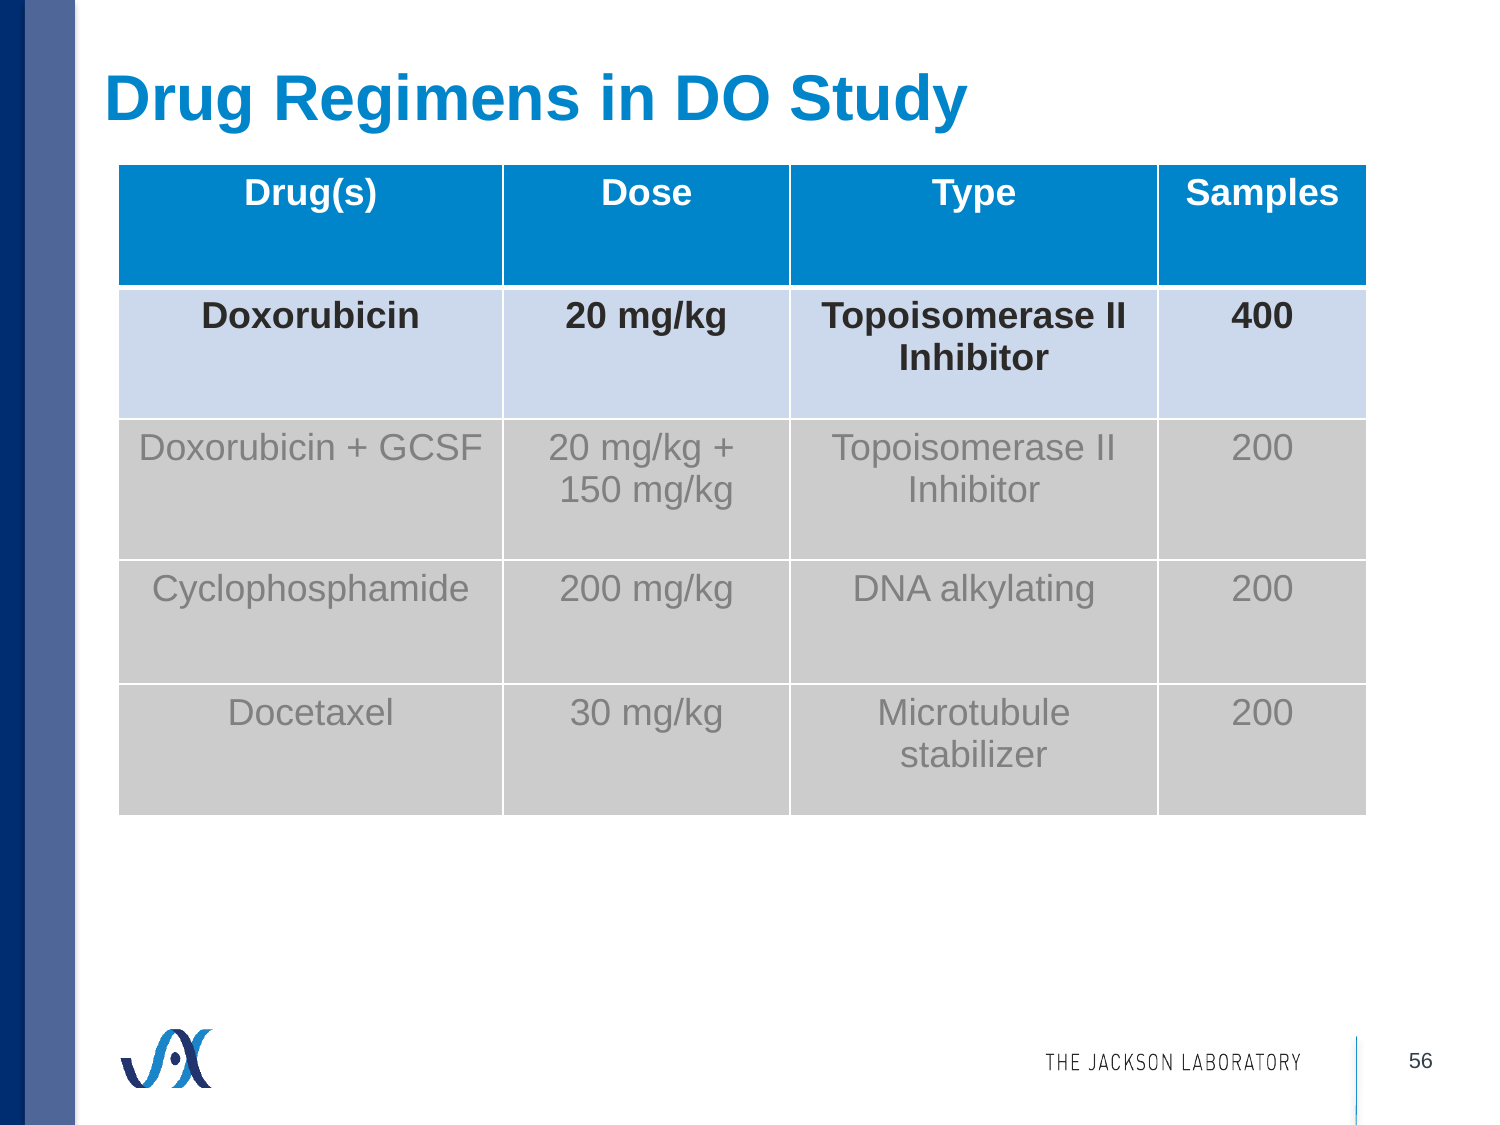

Drug Regimens in DO Study
| Drug(s) | Dose | Type | Samples |
| --- | --- | --- | --- |
| Doxorubicin | 20 mg/kg | Topoisomerase II Inhibitor | 400 |
| Doxorubicin + GCSF | 20 mg/kg + 150 mg/kg | Topoisomerase II Inhibitor | 200 |
| Cyclophosphamide | 200 mg/kg | DNA alkylating | 200 |
| Docetaxel | 30 mg/kg | Microtubule stabilizer | 200 |
56